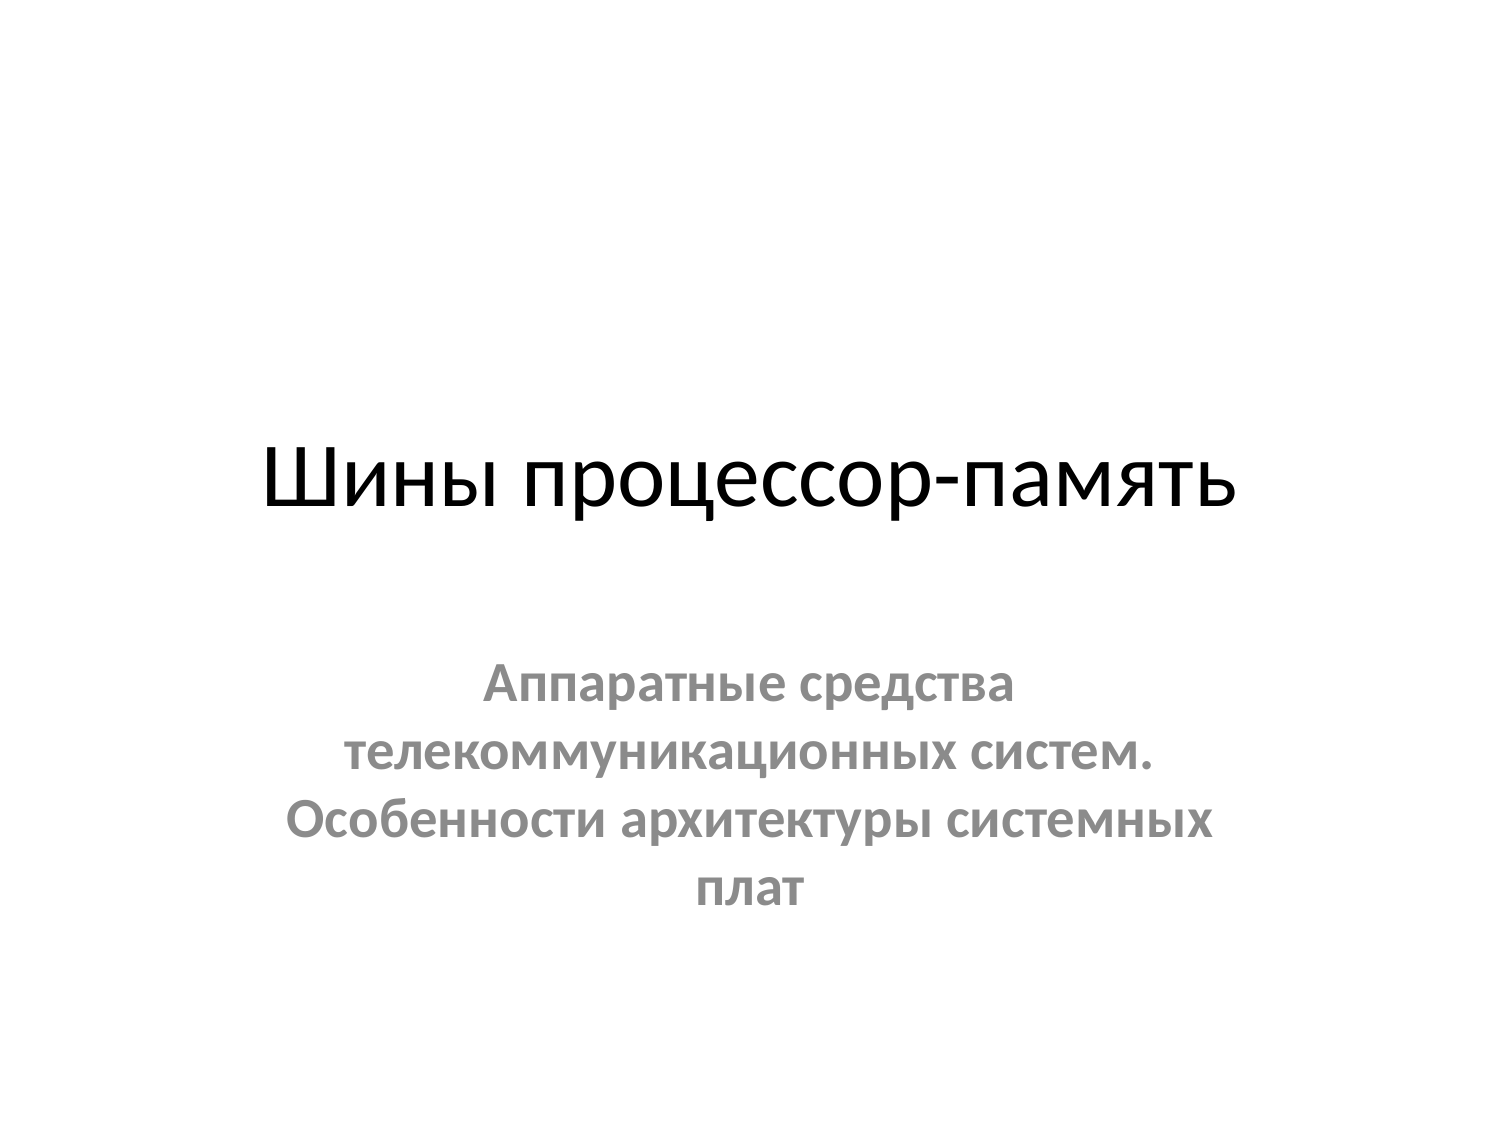

# Шины процессор-память
Аппаратные средства телекоммуникационных систем. Особенности архитектуры системных плат